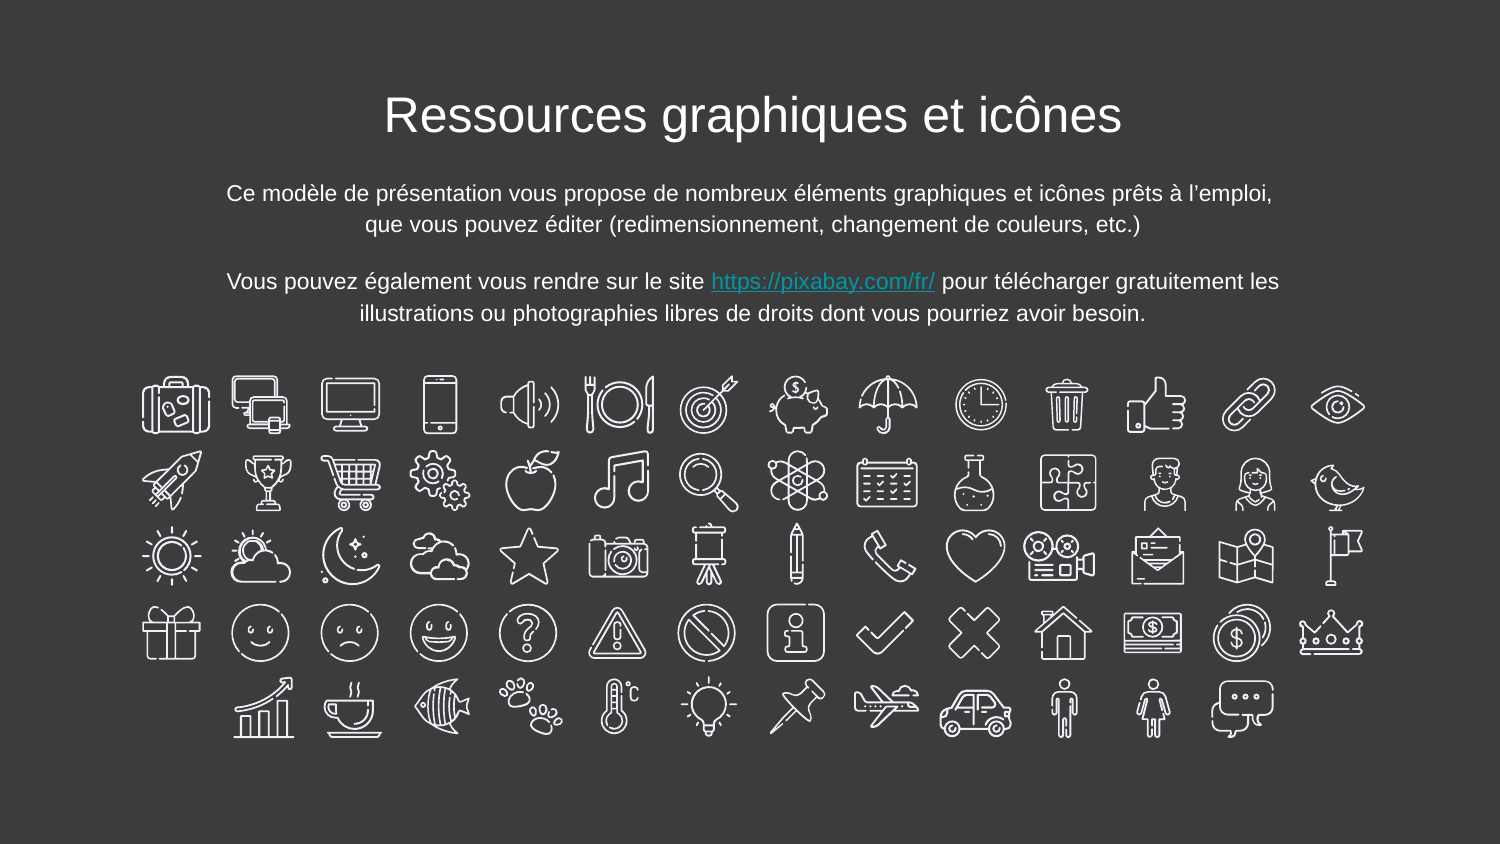

Ressources graphiques et icônes
Ce modèle de présentation vous propose de nombreux éléments graphiques et icônes prêts à l’emploi,
que vous pouvez éditer (redimensionnement, changement de couleurs, etc.)
Vous pouvez également vous rendre sur le site https://pixabay.com/fr/ pour télécharger gratuitement les illustrations ou photographies libres de droits dont vous pourriez avoir besoin.